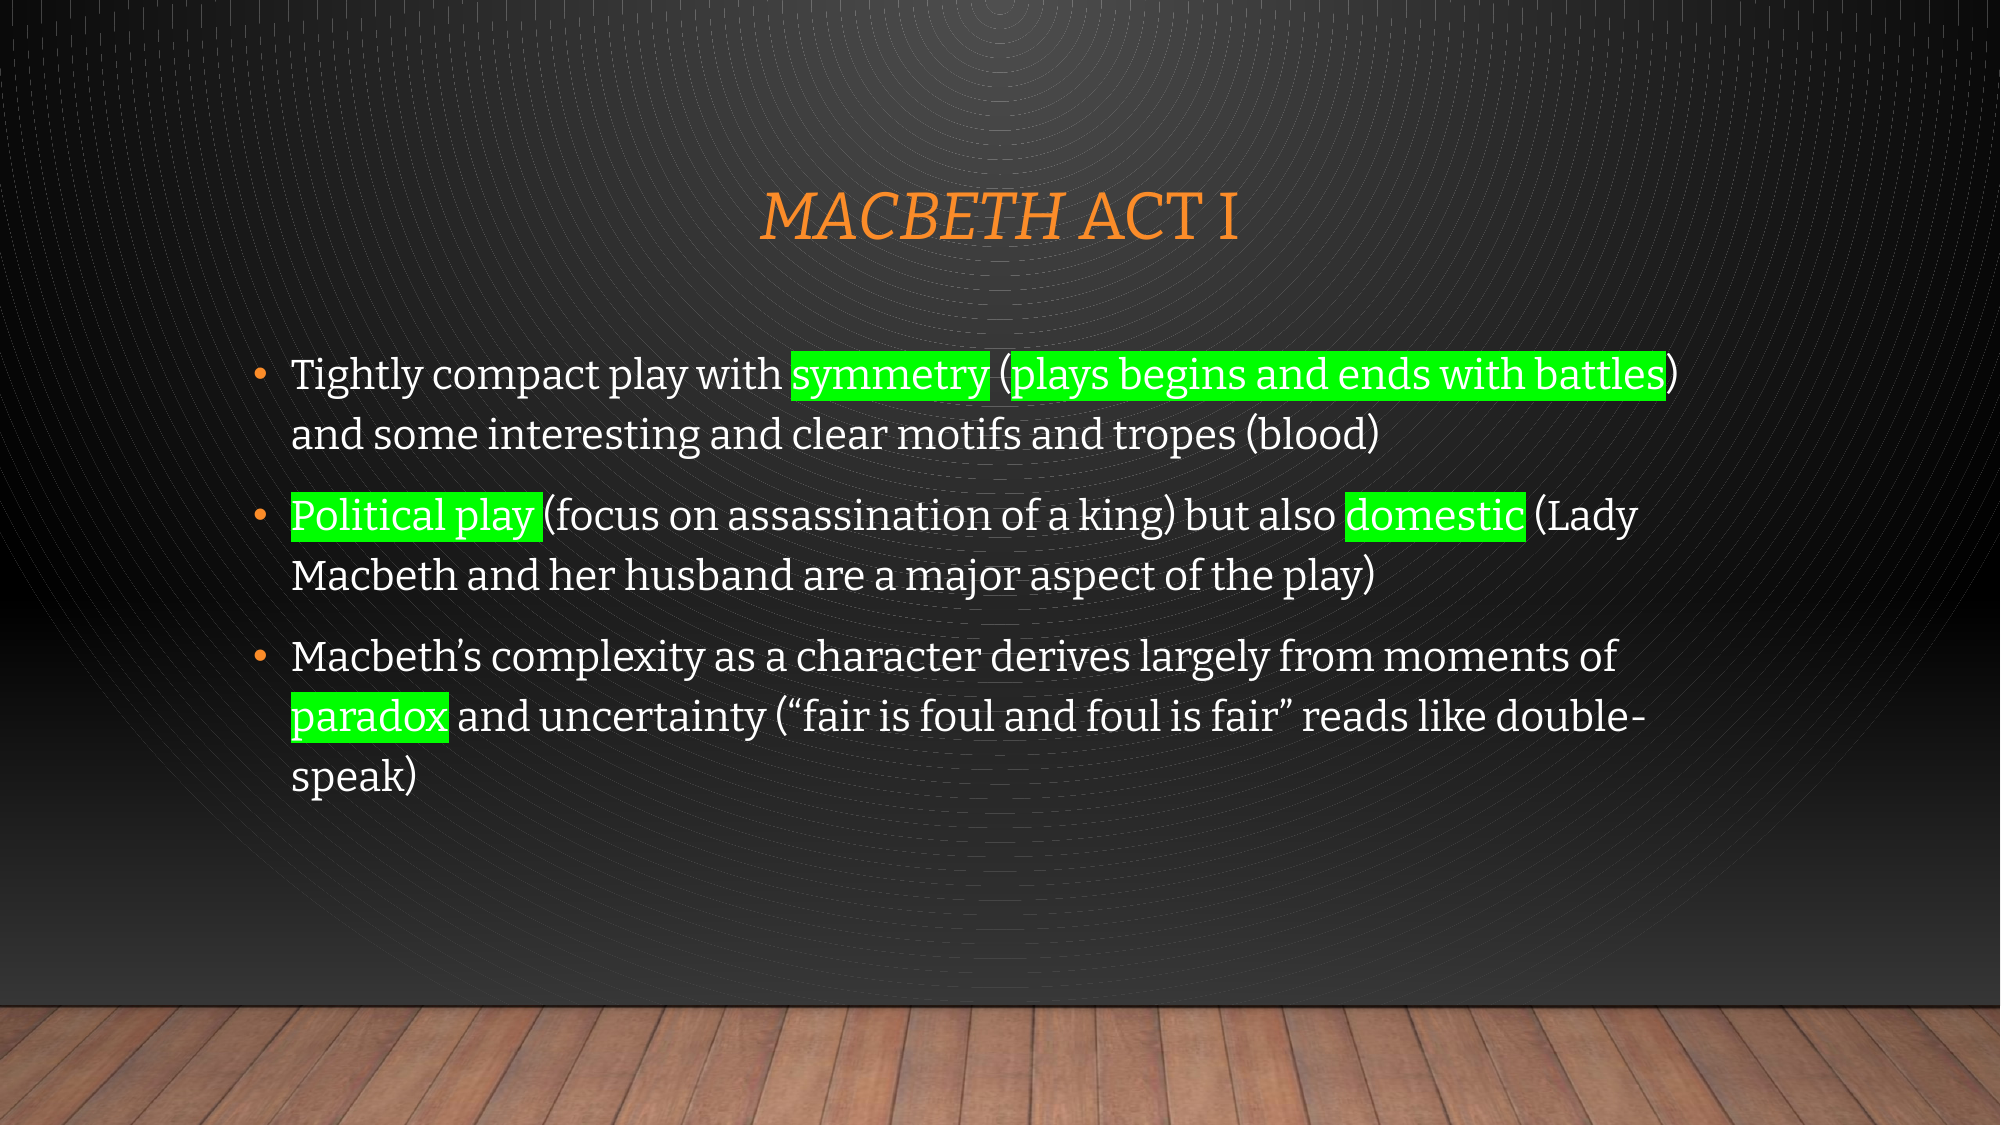

# Macbeth Act I
Tightly compact play with symmetry (plays begins and ends with battles) and some interesting and clear motifs and tropes (blood)
Political play (focus on assassination of a king) but also domestic (Lady Macbeth and her husband are a major aspect of the play)
Macbeth’s complexity as a character derives largely from moments of paradox and uncertainty (“fair is foul and foul is fair” reads like double-speak)